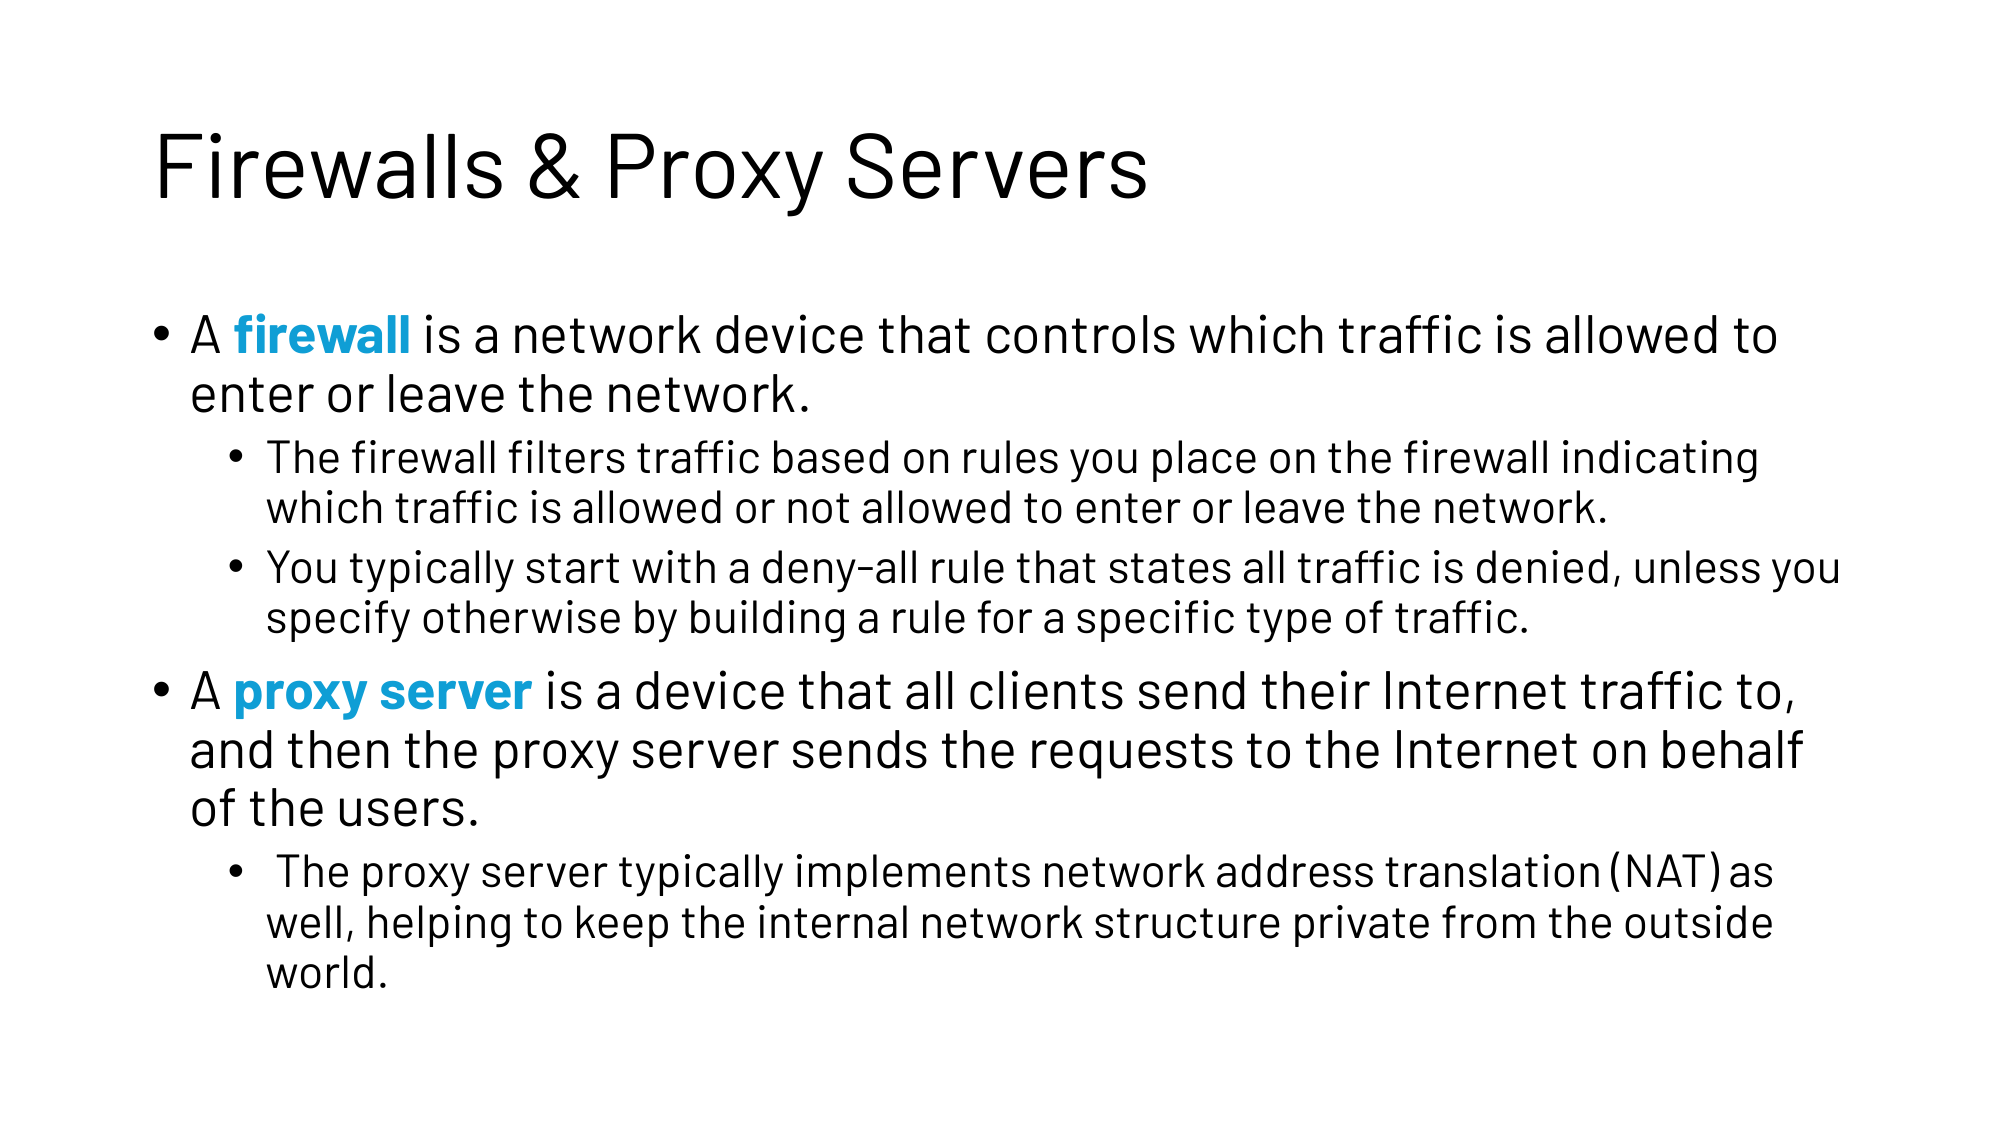

# Firewalls & Proxy Servers
A firewall is a network device that controls which traffic is allowed to enter or leave the network.
The firewall filters traffic based on rules you place on the firewall indicating which traffic is allowed or not allowed to enter or leave the network.
You typically start with a deny-all rule that states all traffic is denied, unless you specify otherwise by building a rule for a specific type of traffic.
A proxy server is a device that all clients send their Internet traffic to, and then the proxy server sends the requests to the Internet on behalf of the users.
 The proxy server typically implements network address translation (NAT) as well, helping to keep the internal network structure private from the outside world.